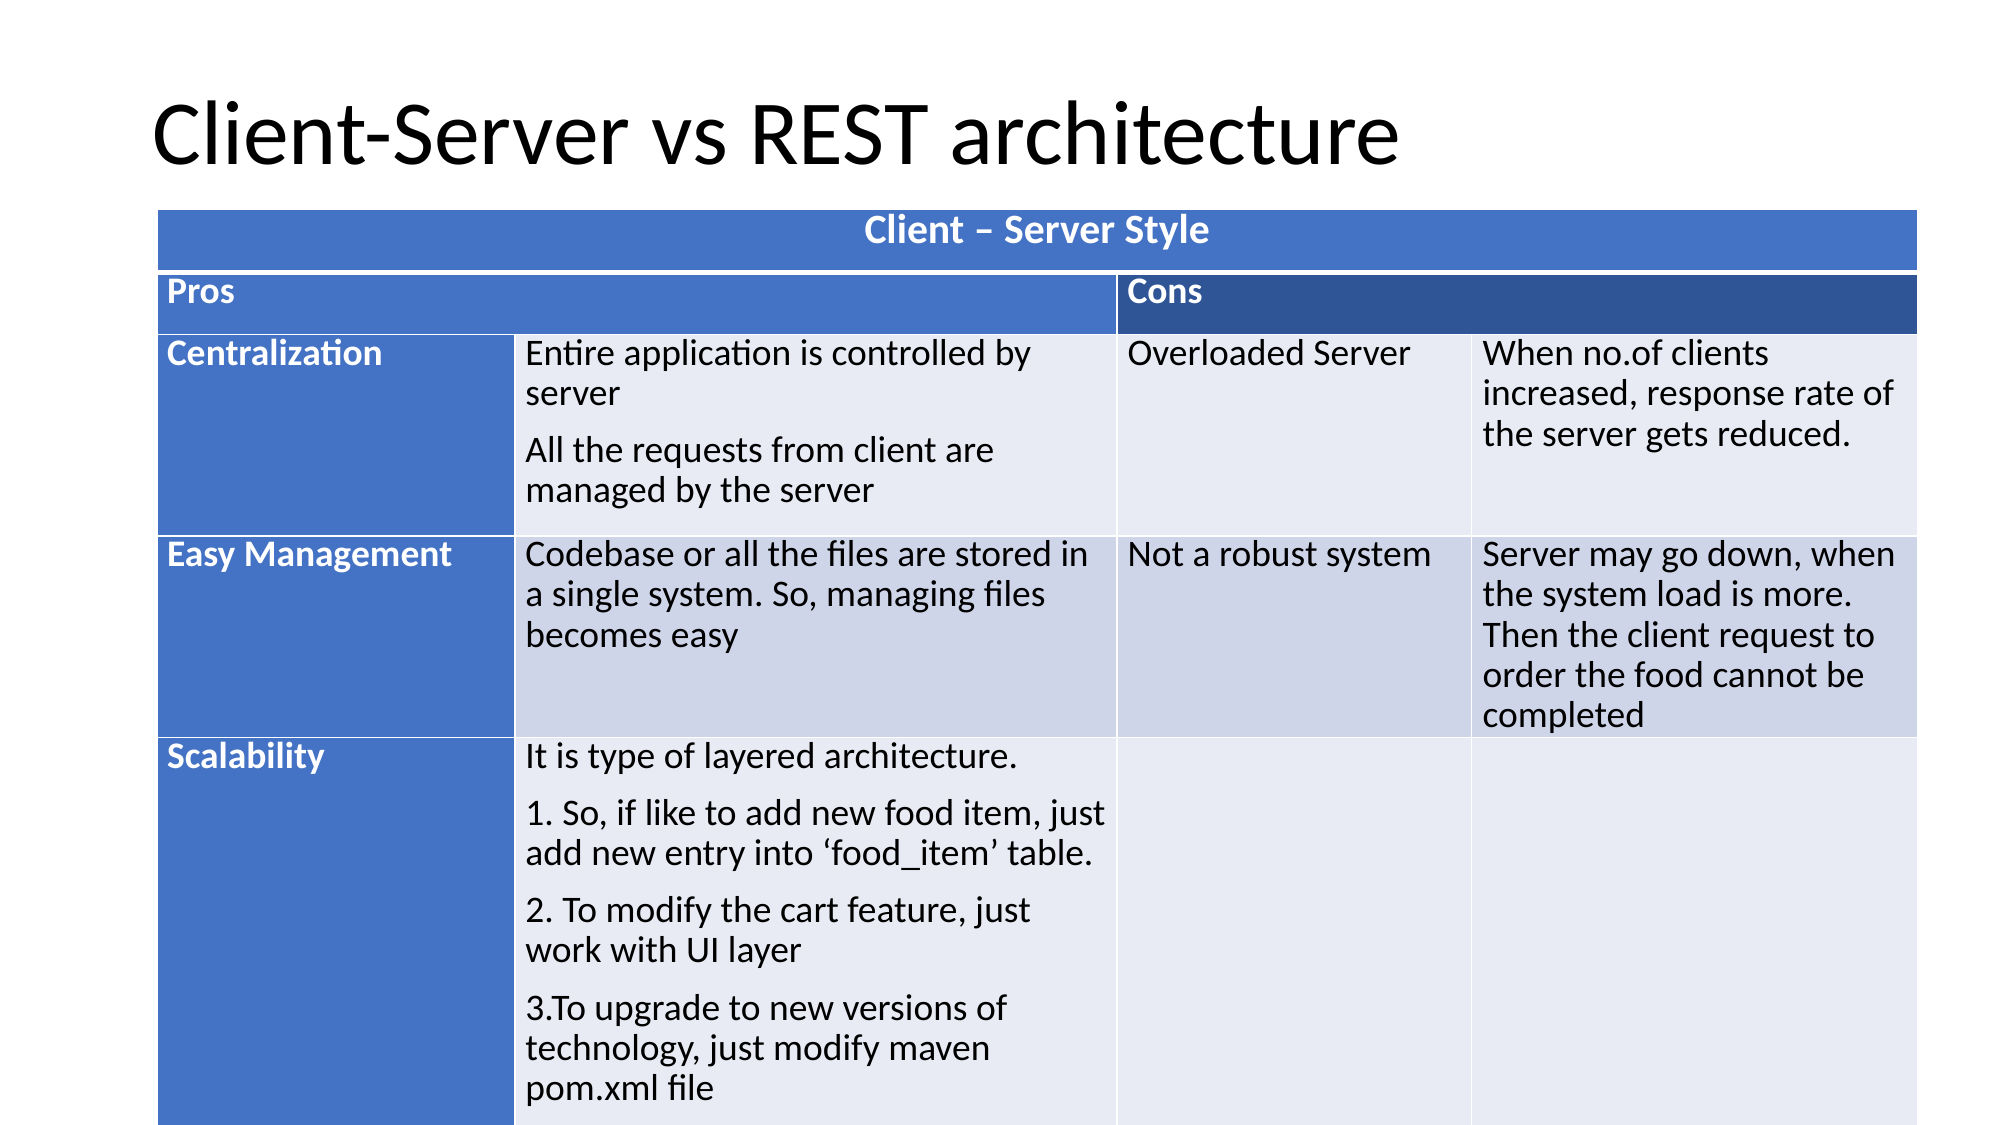

# Client-Server vs REST architecture
| Client – Server Style |  |  |  |
| --- | --- | --- | --- |
| Pros |  | Cons |  |
| Centralization | Entire application is controlled by server All the requests from client are managed by the server | Overloaded Server | When no.of clients increased, response rate of the server gets reduced. |
| Easy Management | Codebase or all the files are stored in a single system. So, managing files becomes easy | Not a robust system | Server may go down, when the system load is more. Then the client request to order the food cannot be completed |
| Scalability | It is type of layered architecture. 1. So, if like to add new food item, just add new entry into ‘food\_item’ table. 2. To modify the cart feature, just work with UI layer 3.To upgrade to new versions of technology, just modify maven pom.xml file |  |  |